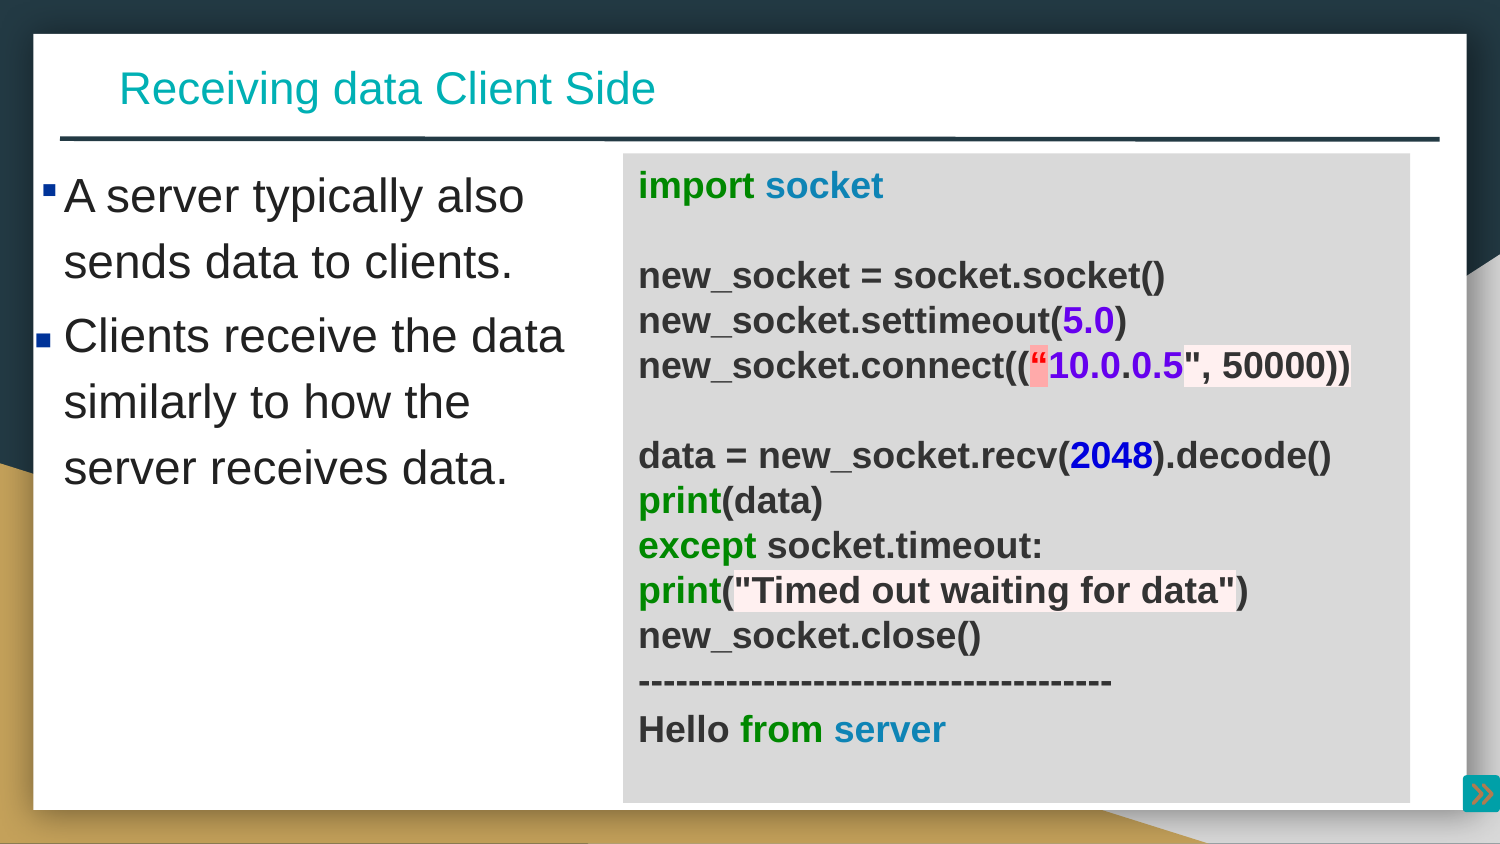

Receiving data Client Side
A server typically also sends data to clients.
Clients receive the data similarly to how the server receives data.
import socket

new_socket = socket.socket()
new_socket.settimeout(5.0)
new_socket.connect((“10.0.0.5", 50000))

data = new_socket.recv(2048).decode()
print(data)
except socket.timeout:
print("Timed out waiting for data")
new_socket.close()
--------------------------------------
Hello from server